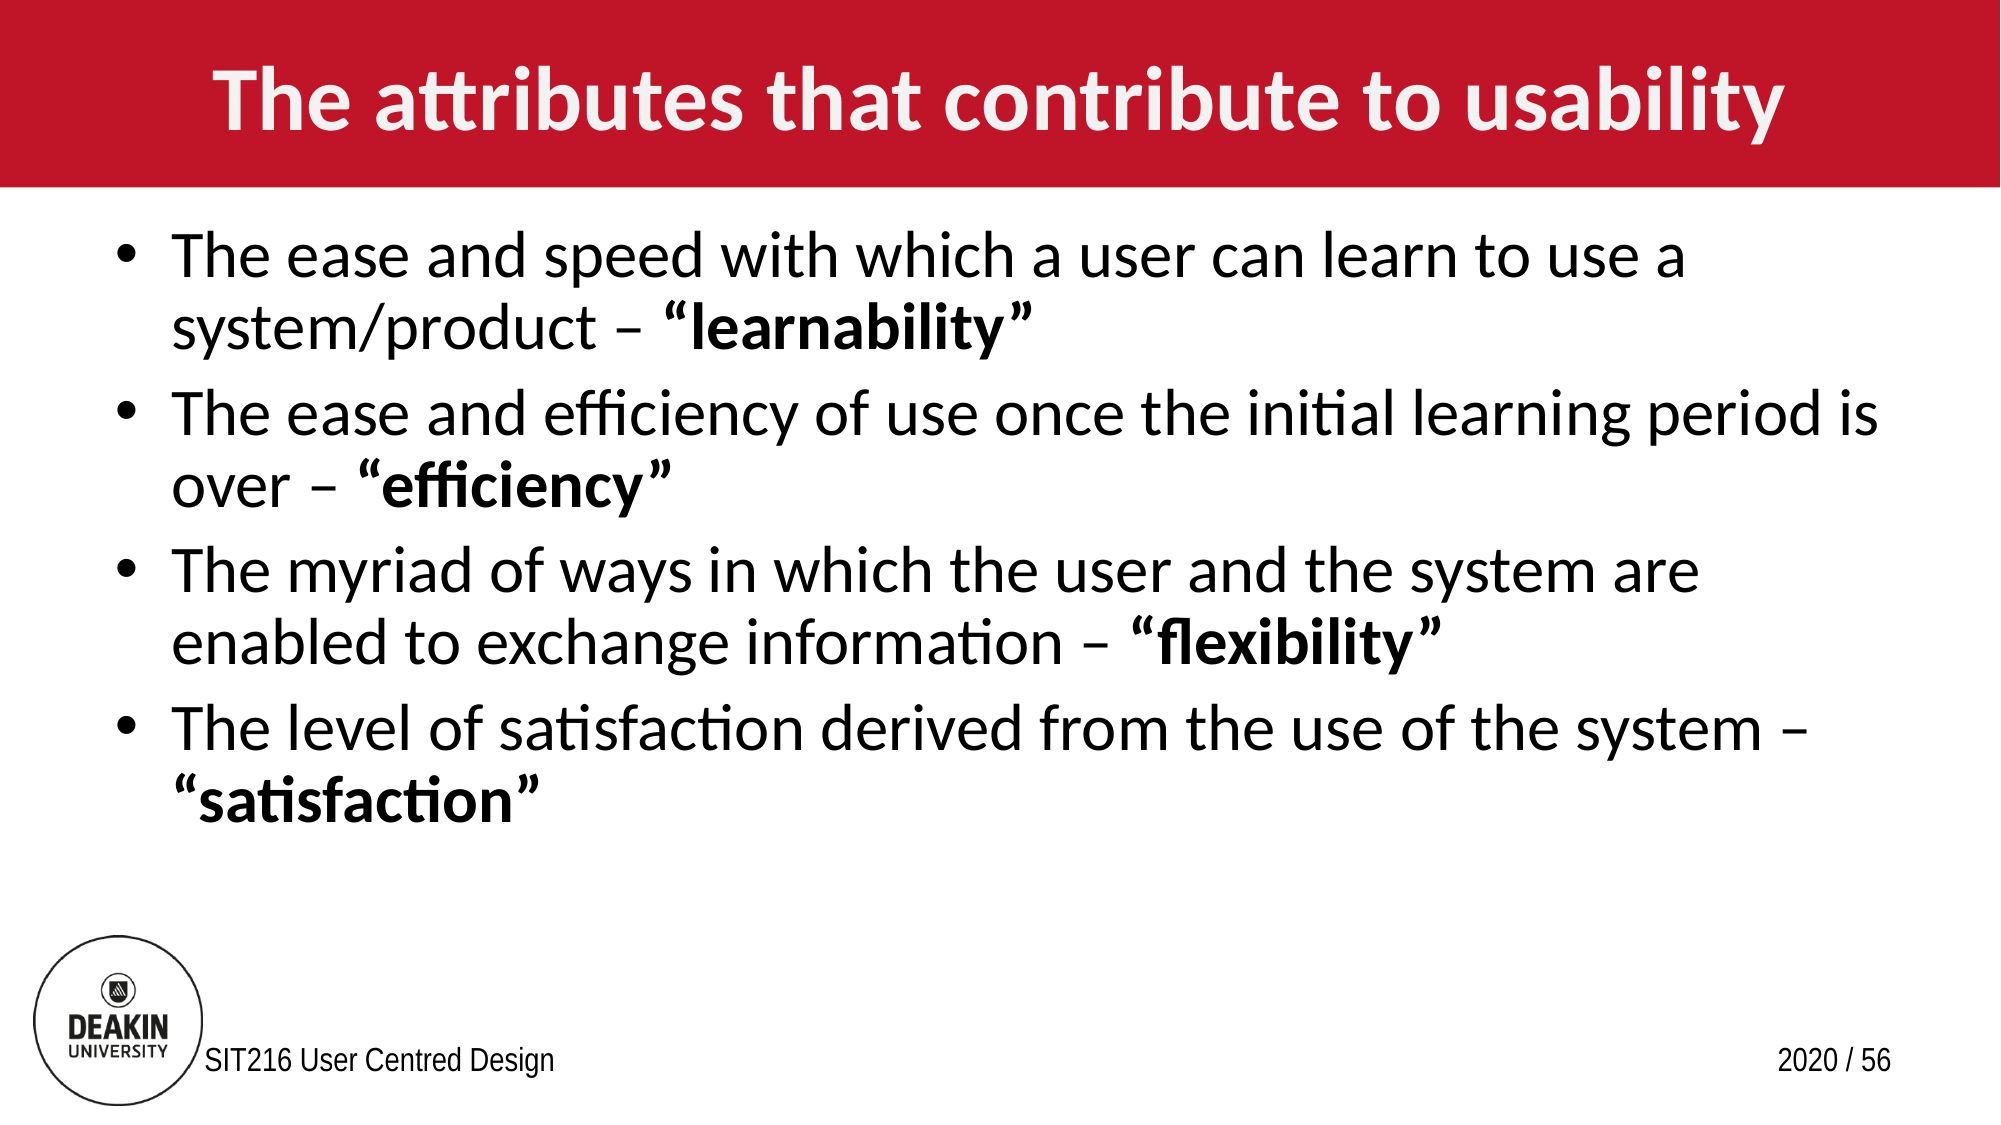

# The attributes that contribute to usability
The ease and speed with which a user can learn to use a system/product – “learnability”
The ease and efficiency of use once the initial learning period is over – “efficiency”
The myriad of ways in which the user and the system are enabled to exchange information – “flexibility”
The level of satisfaction derived from the use of the system – “satisfaction”